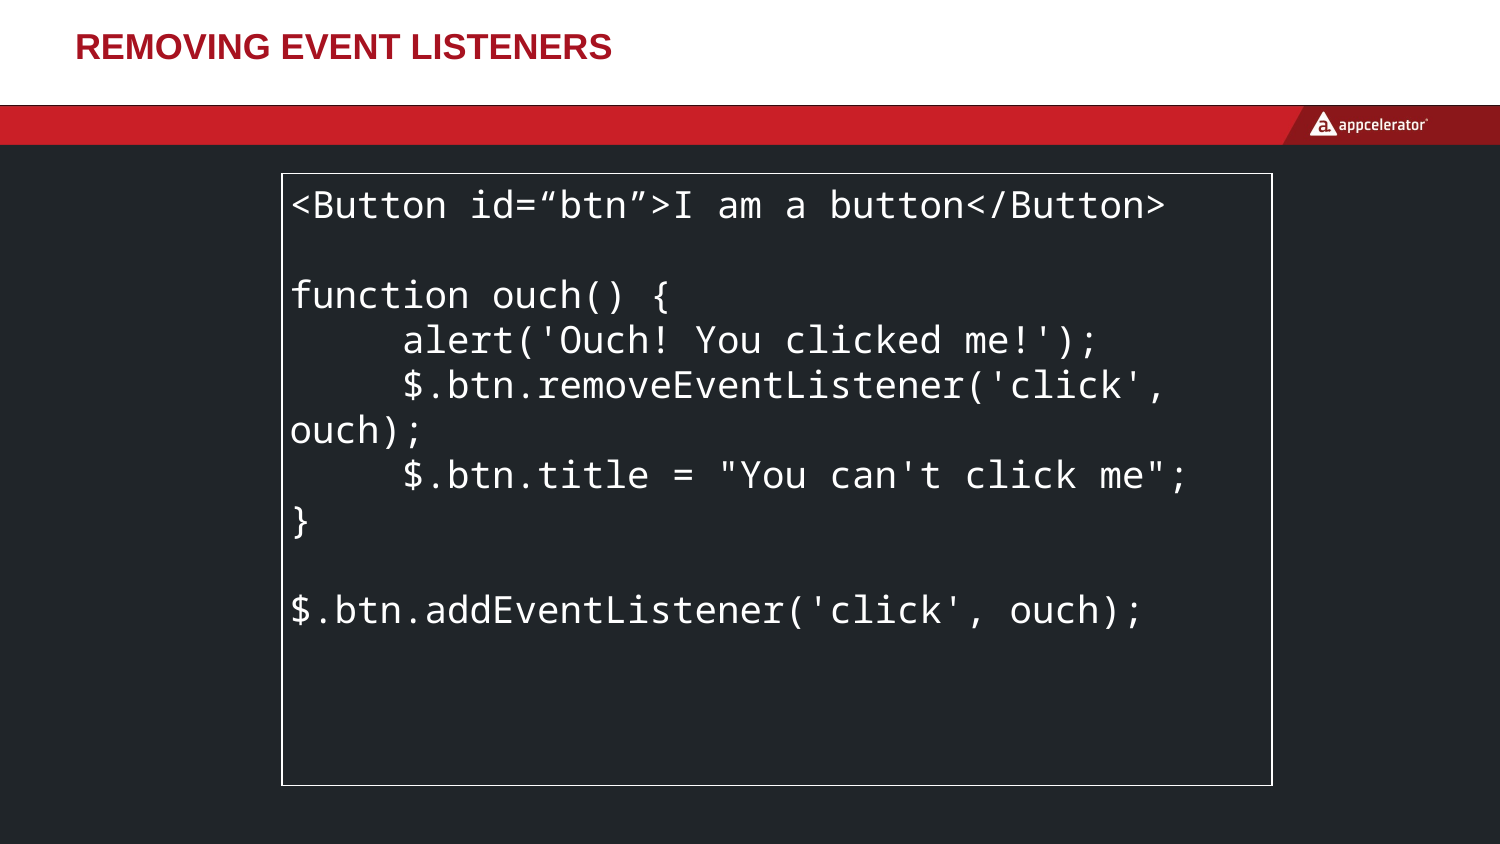

# Removing Event Listeners

<Button id=“btn”>I am a button</Button>

function ouch() {
     alert('Ouch! You clicked me!');
     $.btn.removeEventListener('click', ouch);
     $.btn.title = "You can't click me";
}

$.btn.addEventListener('click', ouch);